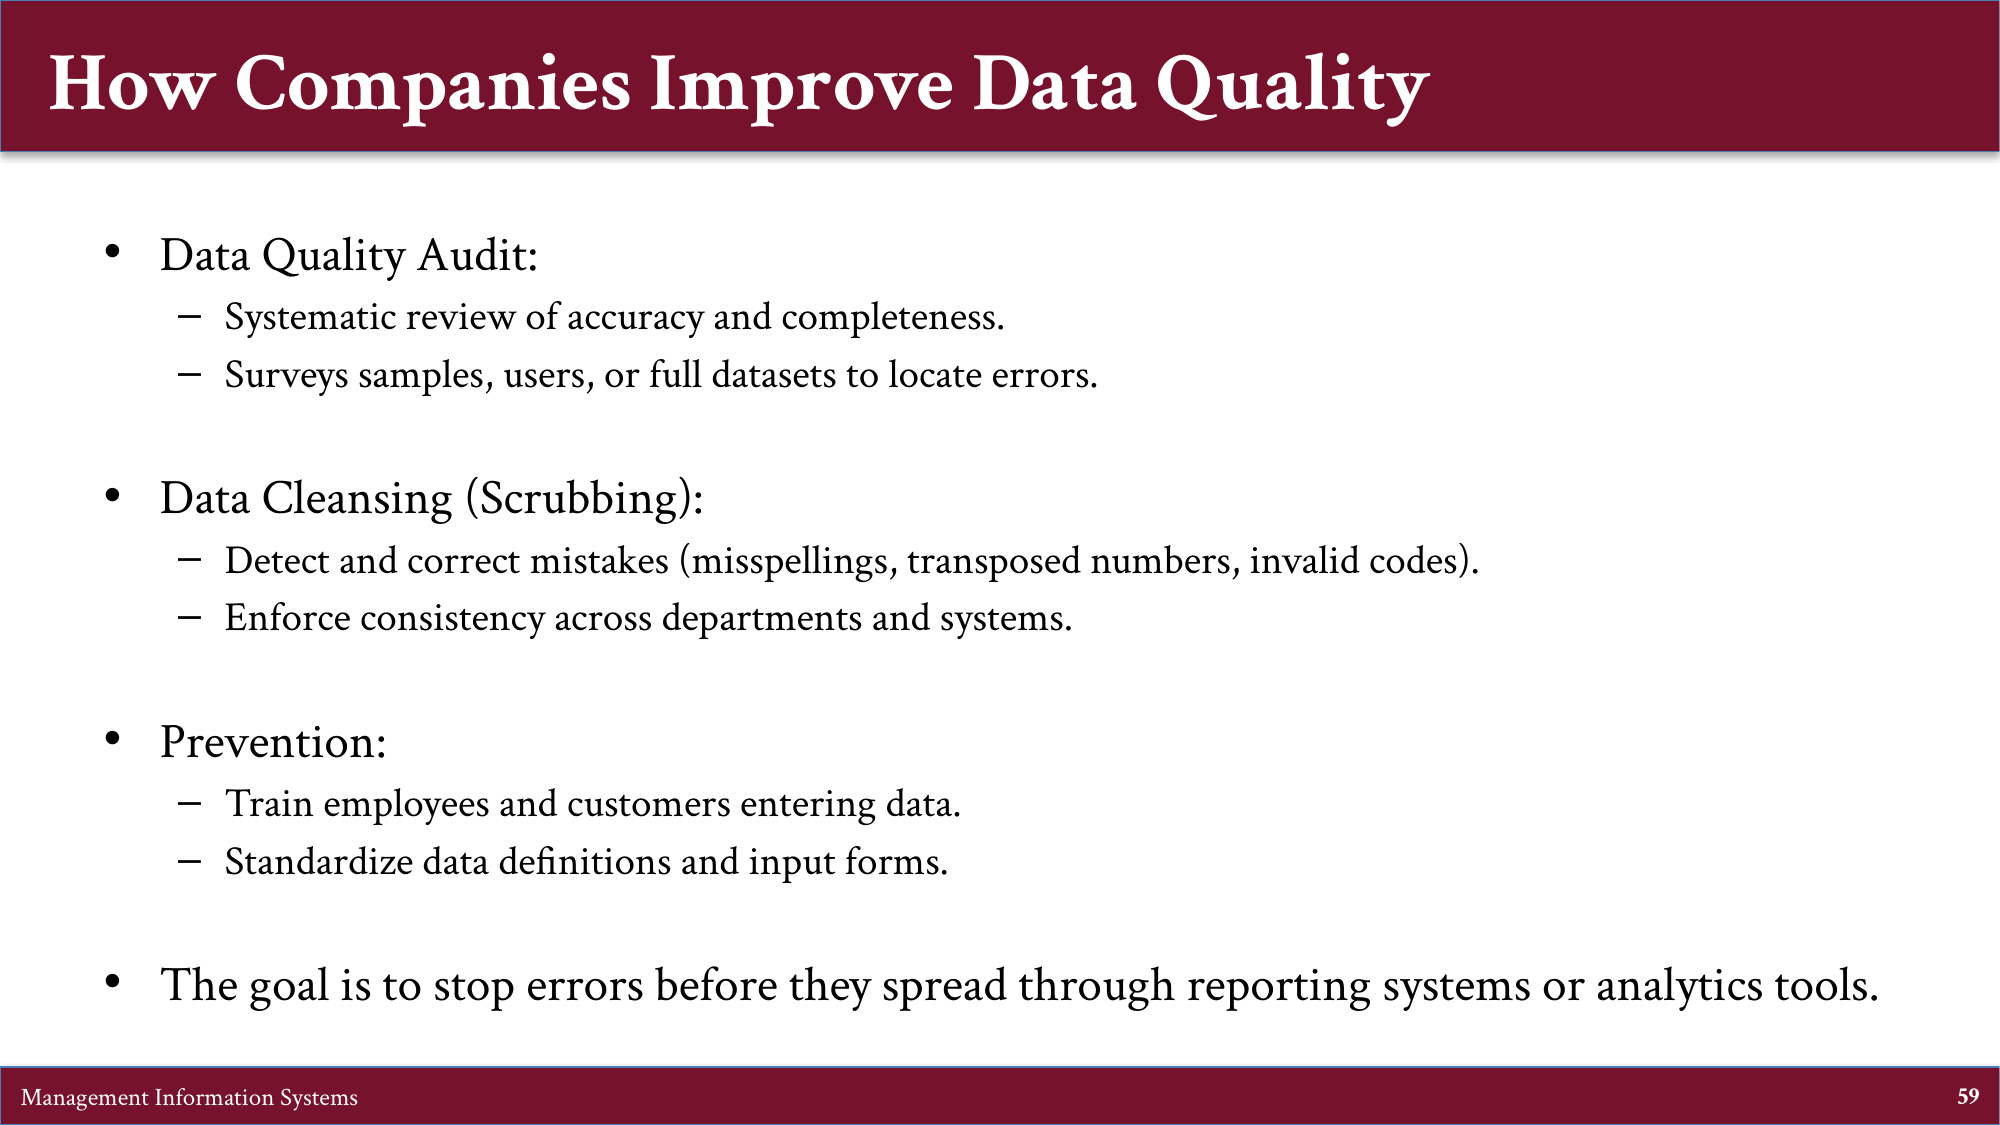

# How Companies Improve Data Quality
Data Quality Audit:
Systematic review of accuracy and completeness.
Surveys samples, users, or full datasets to locate errors.

Data Cleansing (Scrubbing):
Detect and correct mistakes (misspellings, transposed numbers, invalid codes).
Enforce consistency across departments and systems.

Prevention:
Train employees and customers entering data.
Standardize data definitions and input forms.

The goal is to stop errors before they spread through reporting systems or analytics tools.

 Management Information Systems
59